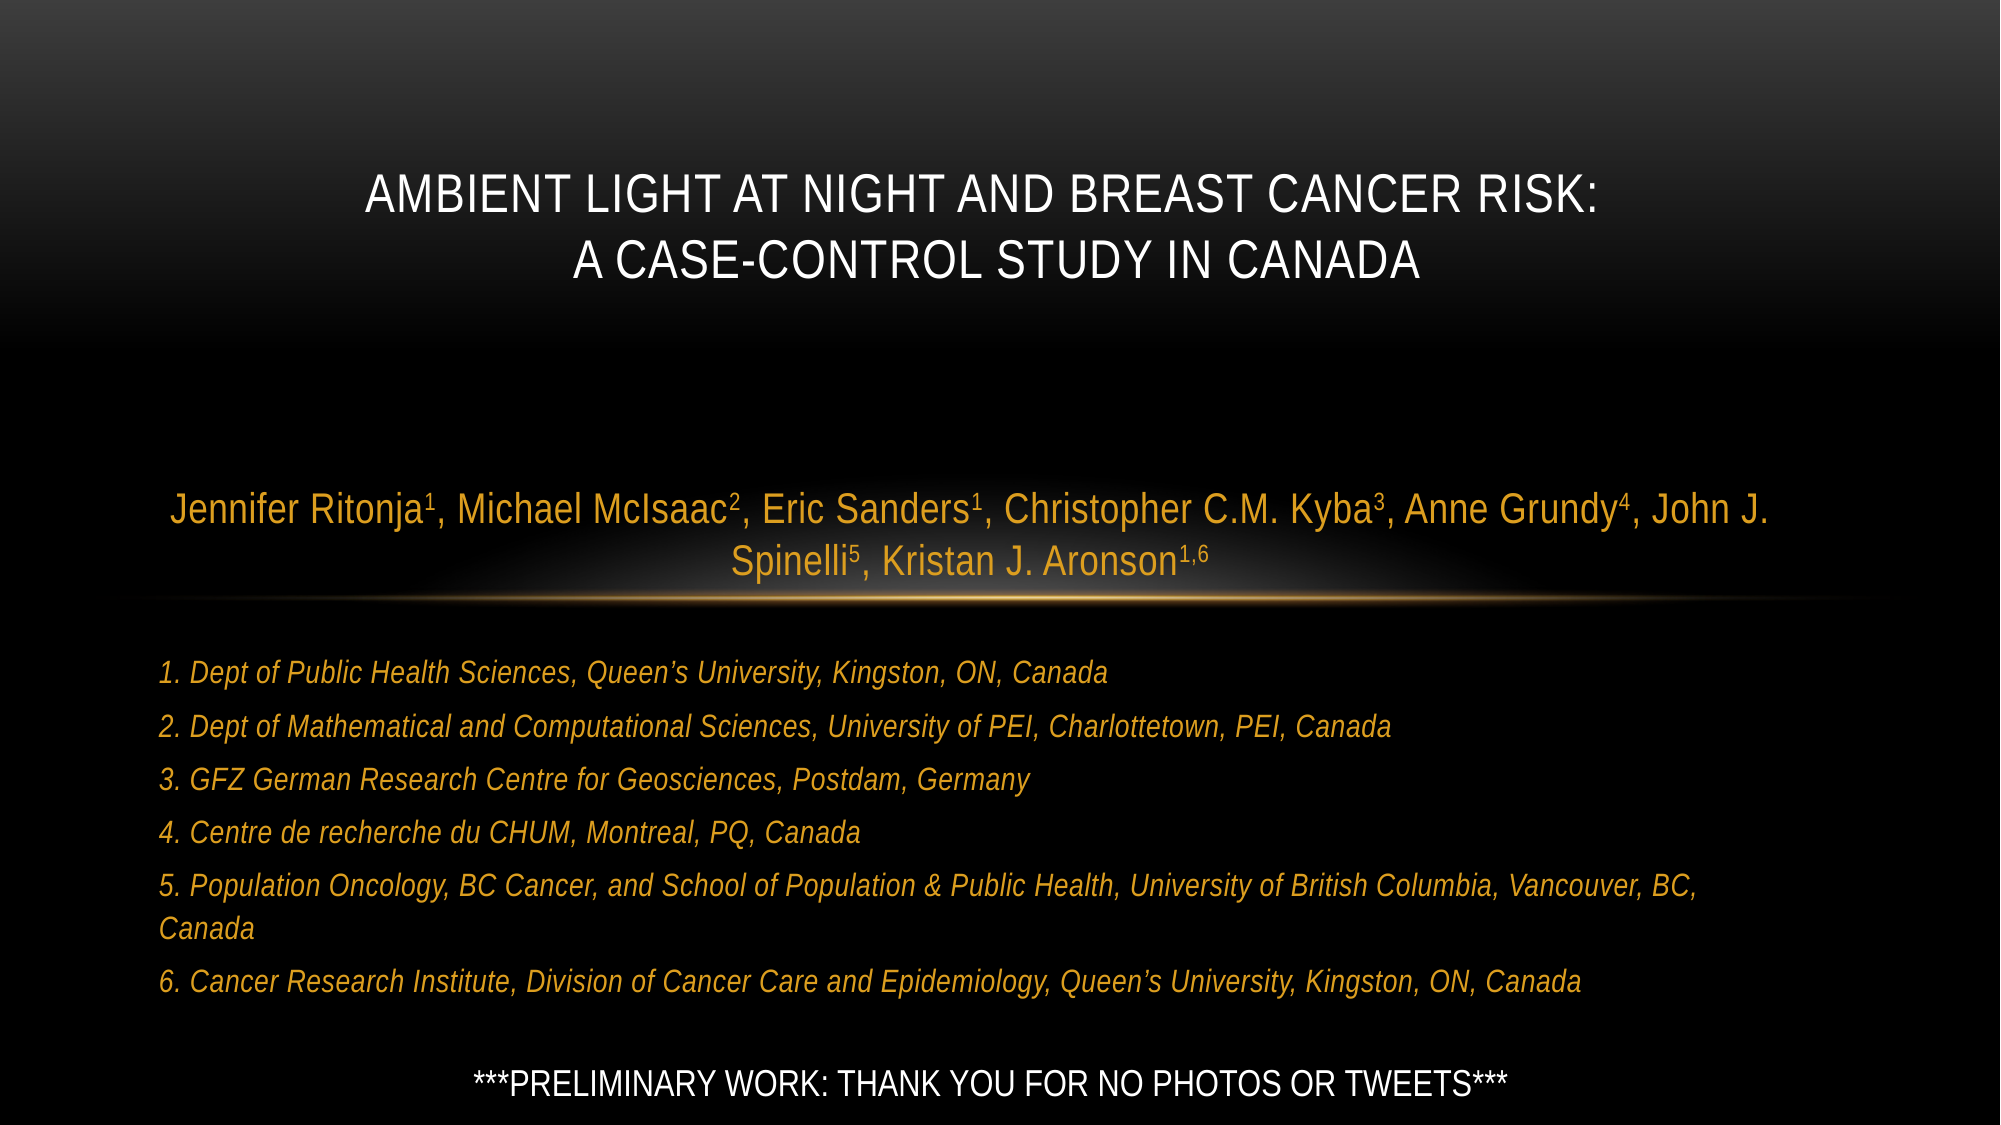

# Ambient Light at Night and Breast Cancer Risk: A Case-Control Study in Canada
Jennifer Ritonja1, Michael McIsaac2, Eric Sanders1, Christopher C.M. Kyba3, Anne Grundy4, John J. Spinelli5, Kristan J. Aronson1,6

1. Dept of Public Health Sciences, Queen’s University, Kingston, ON, Canada
2. Dept of Mathematical and Computational Sciences, University of PEI, Charlottetown, PEI, Canada
3. GFZ German Research Centre for Geosciences, Postdam, Germany
4. Centre de recherche du CHUM, Montreal, PQ, Canada
5. Population Oncology, BC Cancer, and School of Population & Public Health, University of British Columbia, Vancouver, BC, Canada
6. Cancer Research Institute, Division of Cancer Care and Epidemiology, Queen’s University, Kingston, ON, Canada
***PRELIMINARY WORK: THANK YOU FOR NO PHOTOS OR TWEETS***